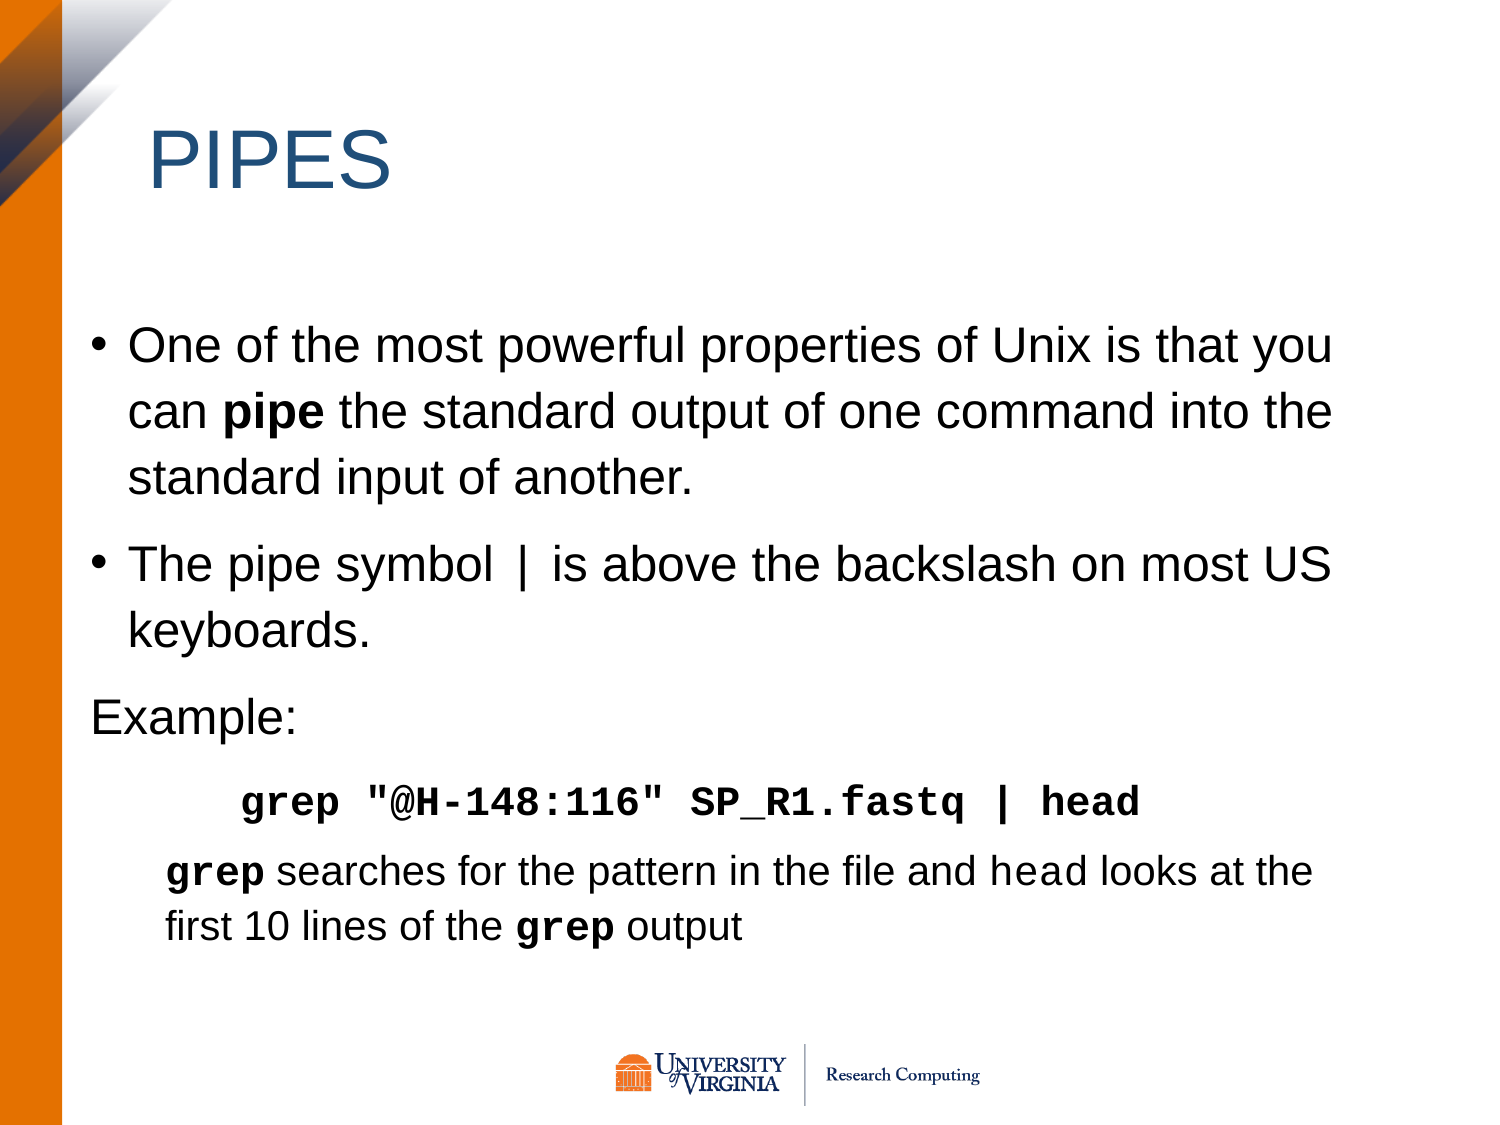

# Pipes
One of the most powerful properties of Unix is that you can pipe the standard output of one command into the standard input of another.
The pipe symbol | is above the backslash on most US keyboards.
Example:
	grep "@H-148:116" SP_R1.fastq | head
grep searches for the pattern in the file and head looks at the first 10 lines of the grep output